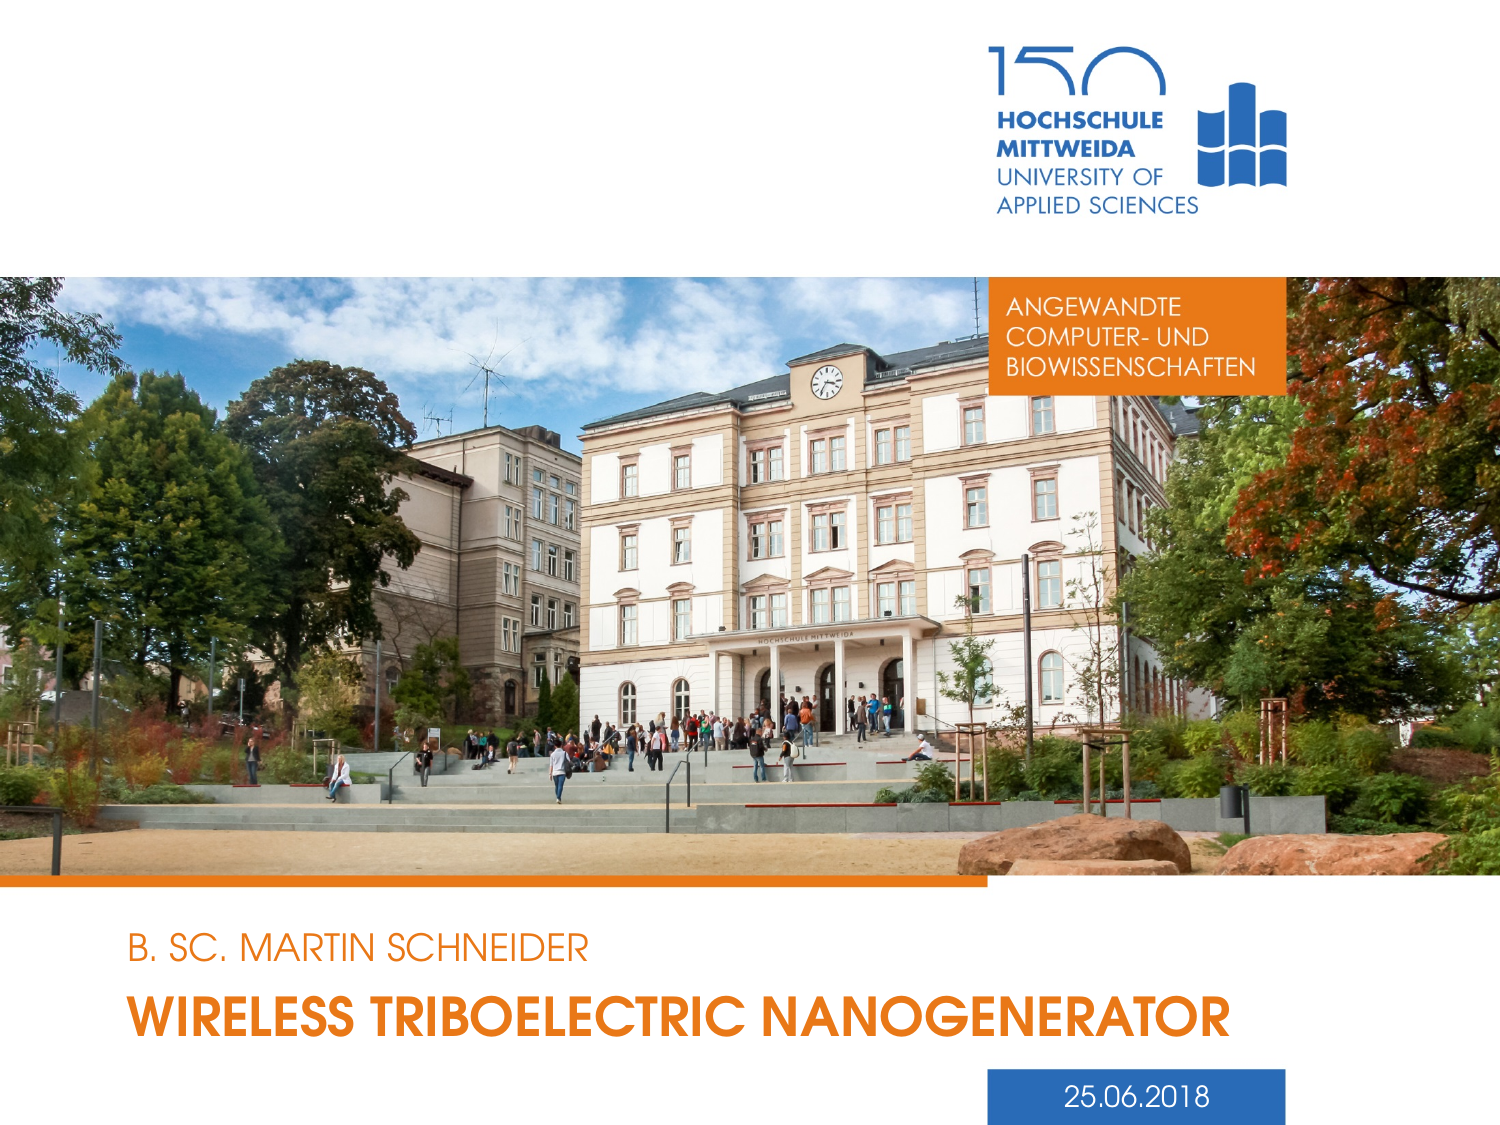

B. Sc. Martin schneider
# Wireless Triboelectric Nanogenerator
25.06.2018